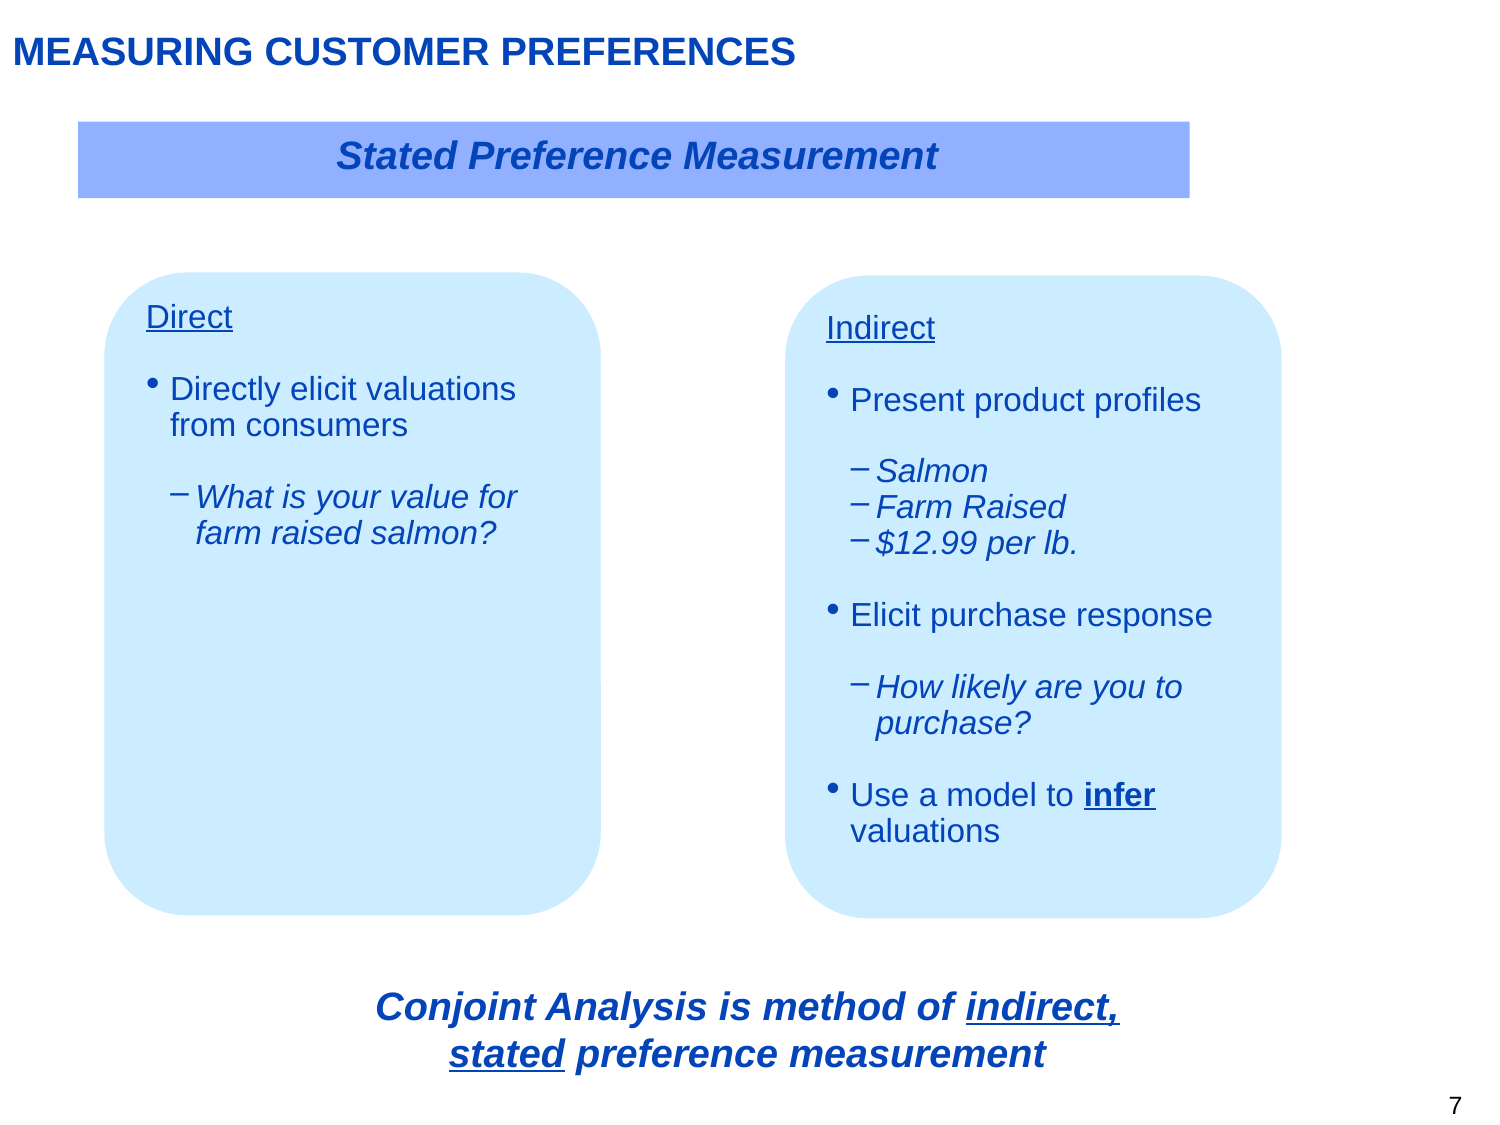

# MEASURING CUSTOMER PREFERENCES

Stated Preference Measurement

Direct

Directly elicit valuations from consumers

What is your value for farm raised salmon?

Indirect

Present product profiles

Salmon
Farm Raised
$12.99 per lb.

Elicit purchase response

How likely are you to purchase?

Use a model to infer valuations
Conjoint Analysis is method of indirect, stated preference measurement
7